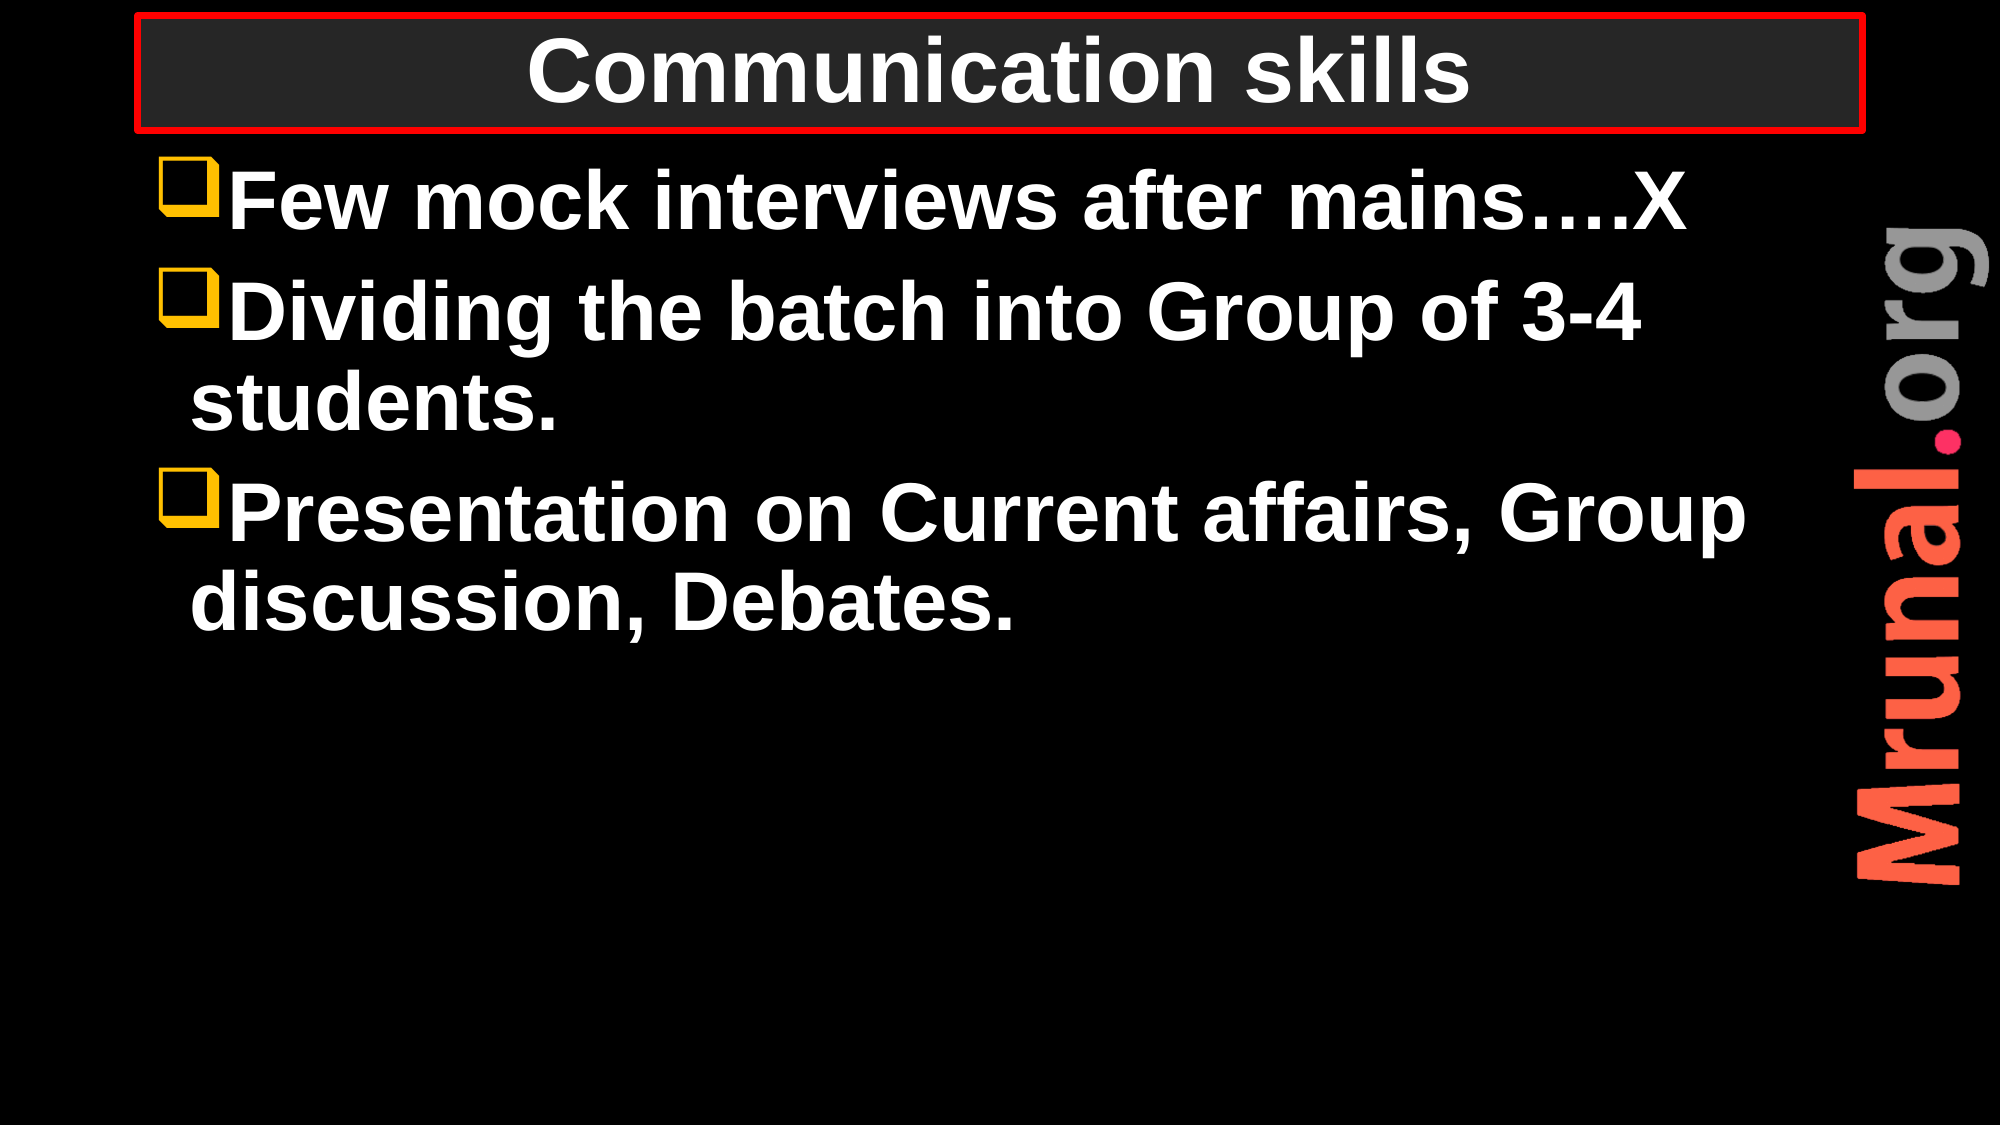

# Communication skills
Few mock interviews after mains….X
Dividing the batch into Group of 3-4 students.
Presentation on Current affairs, Group discussion, Debates.